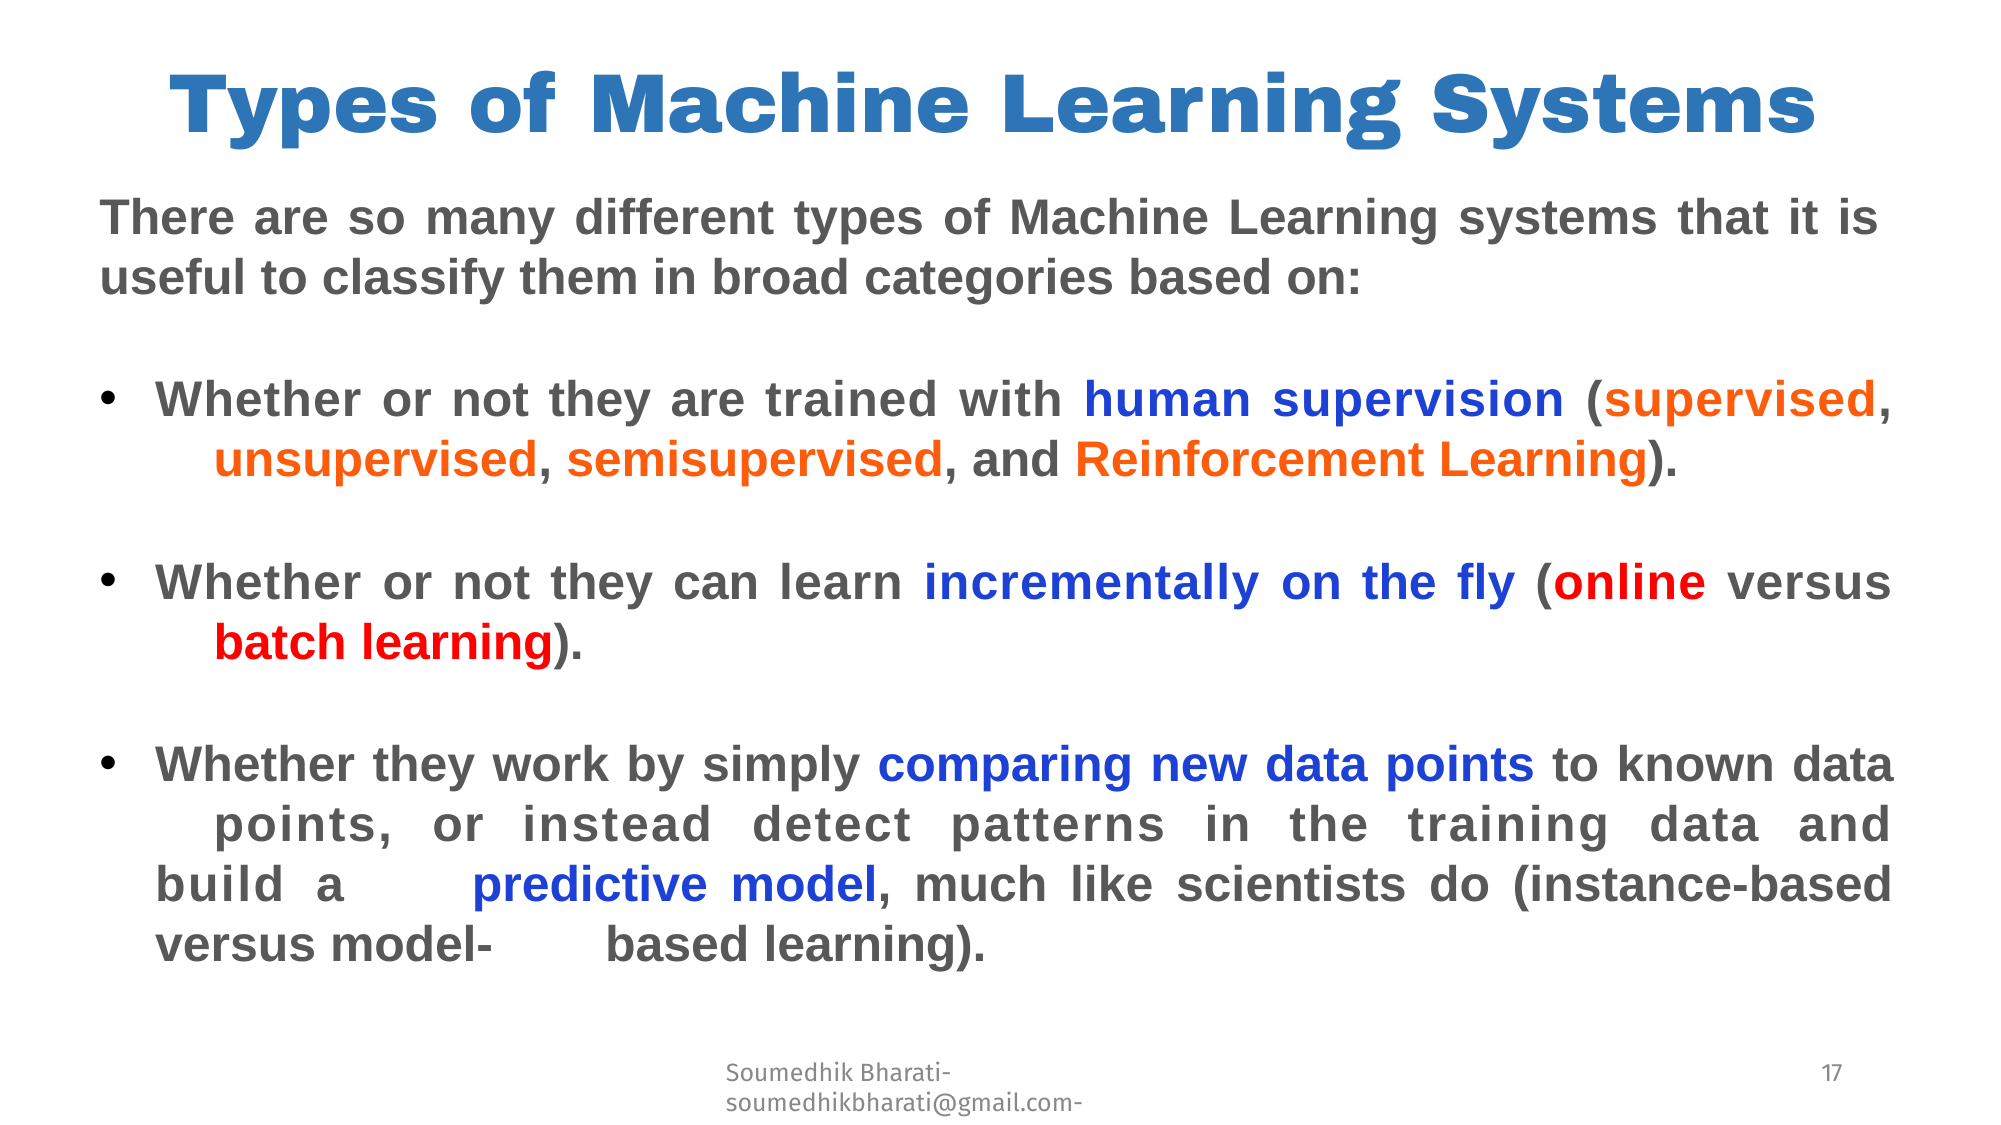

# Types of Machine Learning Systems
There are so many different types of Machine Learning systems that it is useful to classify them in broad categories based on:

Whether or not they are trained with human supervision (supervised, 	unsupervised, semisupervised, and Reinforcement Learning).

Whether or not they can learn incrementally on the fly (online versus 	batch learning).

Whether they work by simply comparing new data points to known data 	points, or instead detect patterns in the training data and build a 	predictive model, much like scientists do (instance-based versus model- 	based learning).
Soumedhik Bharati- soumedhikbharati@gmail.com-
17